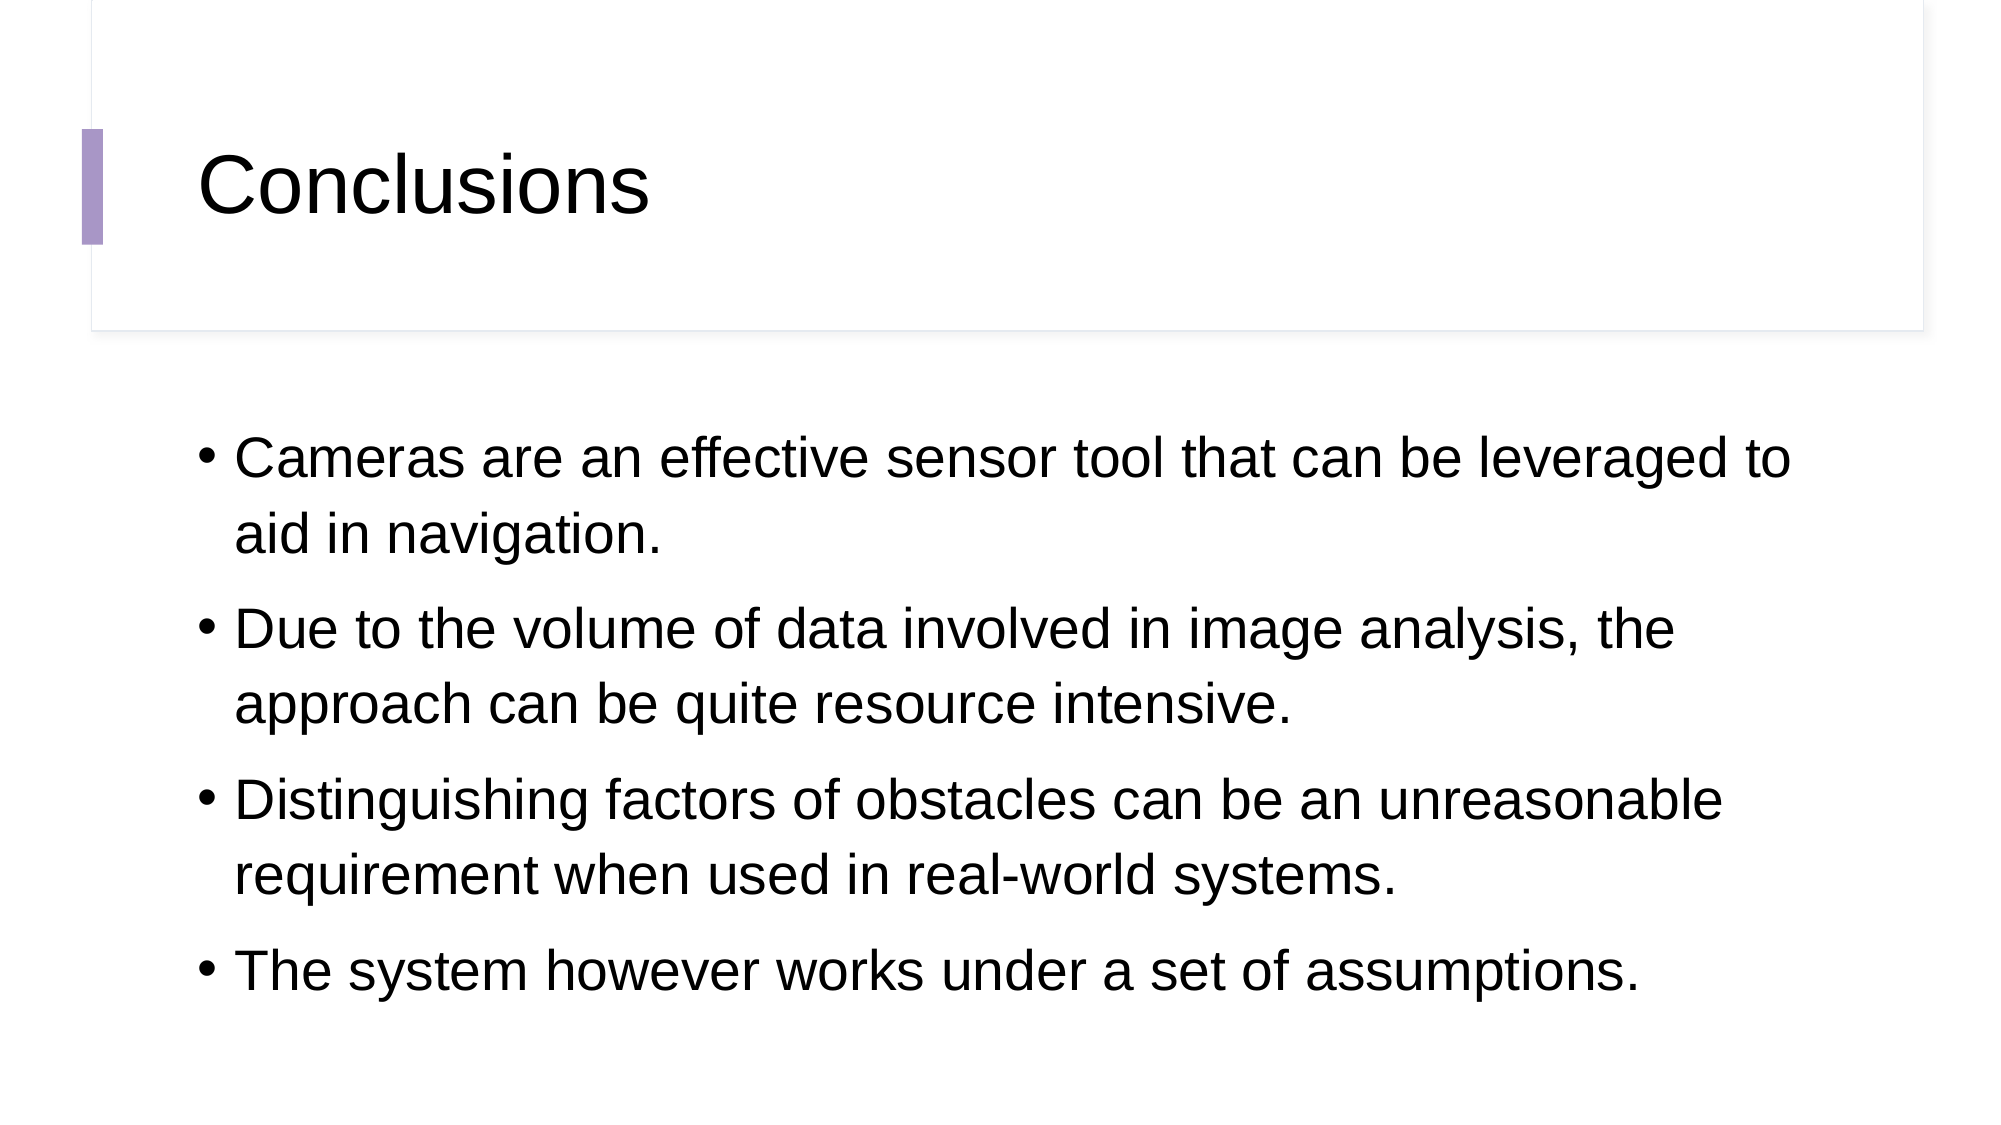

# Conclusions
Cameras are an effective sensor tool that can be leveraged to aid in navigation.
Due to the volume of data involved in image analysis, the approach can be quite resource intensive.
Distinguishing factors of obstacles can be an unreasonable requirement when used in real-world systems.
The system however works under a set of assumptions.